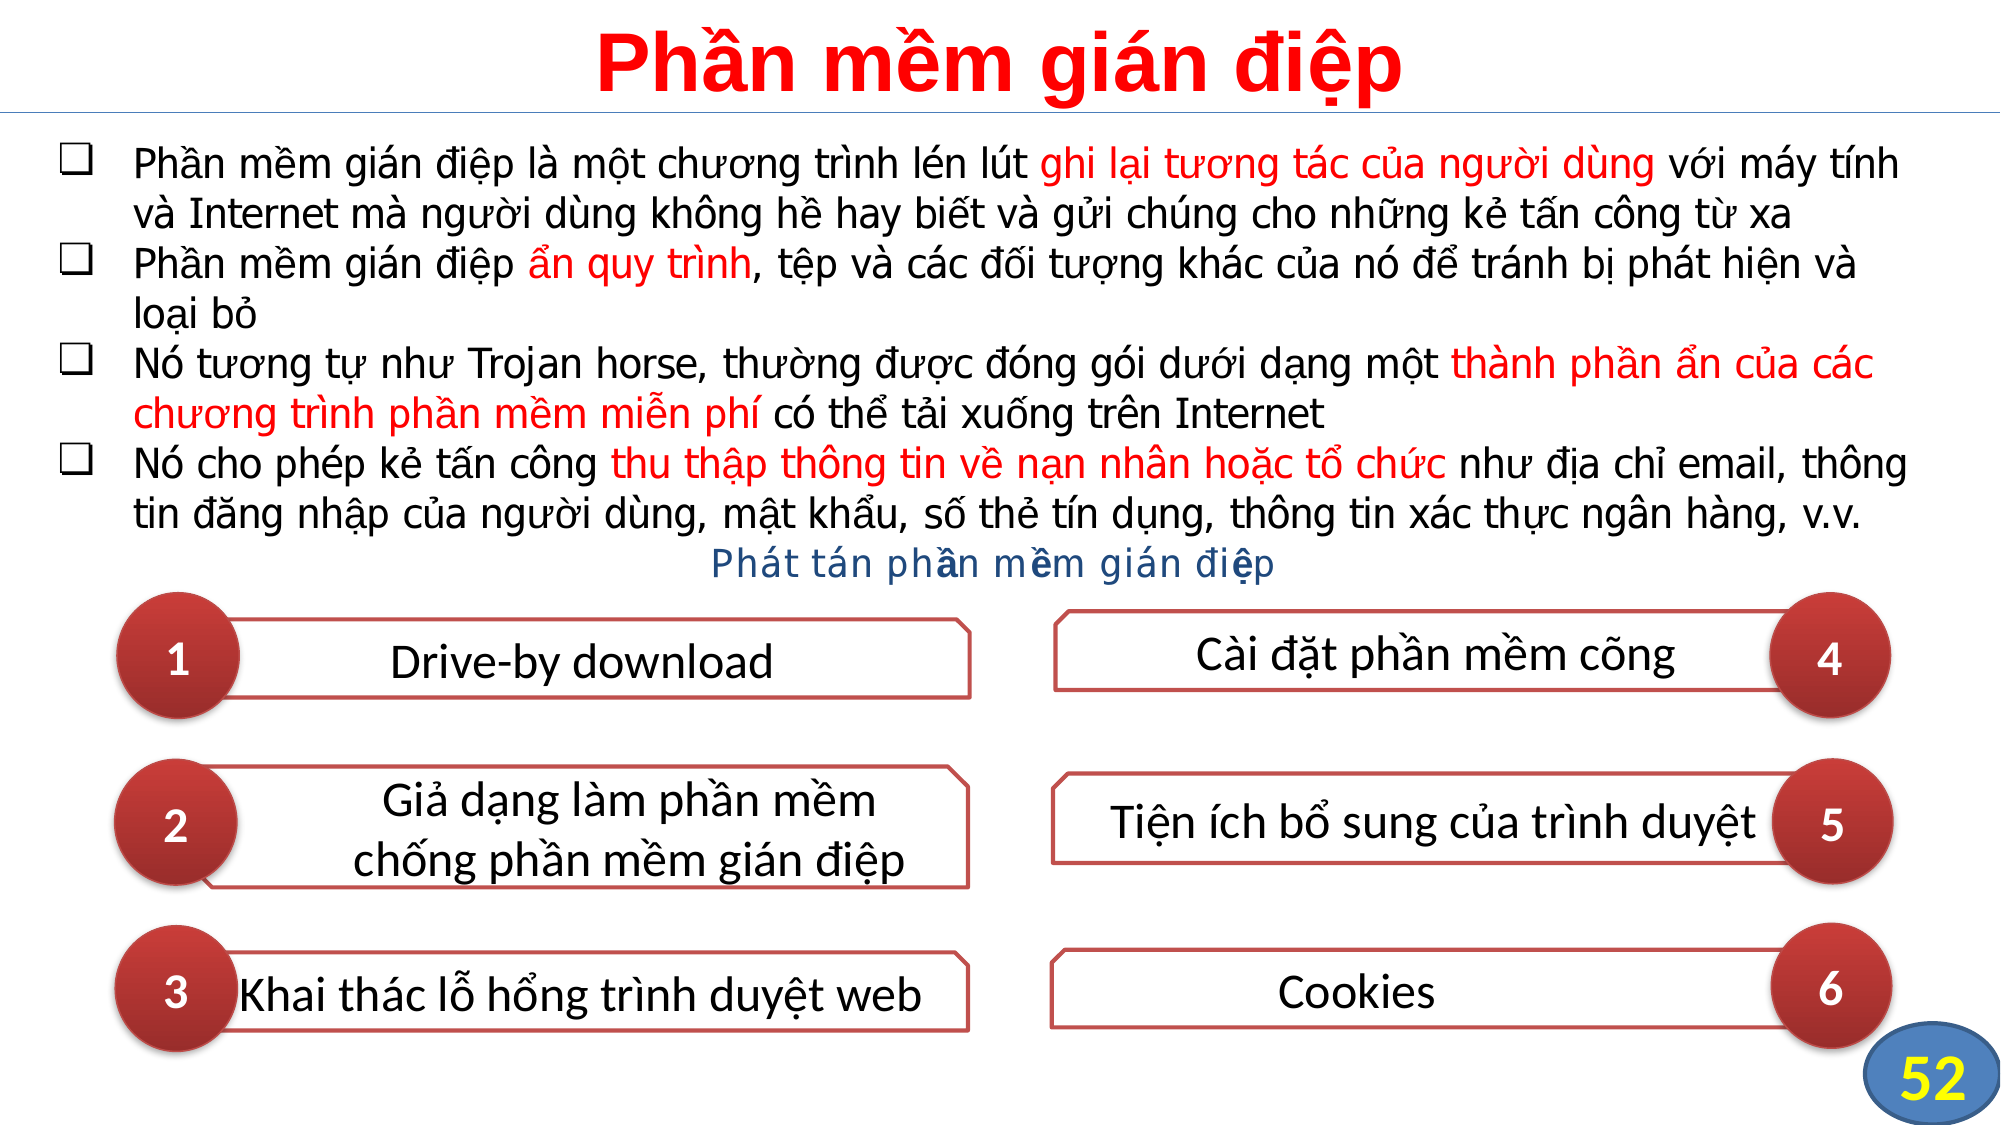

# Phần mềm gián điệp
Phần mềm gián điệp là một chương trình lén lút ghi lại tương tác của người dùng với máy tính và Internet mà người dùng không hề hay biết và gửi chúng cho những kẻ tấn công từ xa
Phần mềm gián điệp ẩn quy trình, tệp và các đối tượng khác của nó để tránh bị phát hiện và loại bỏ
Nó tương tự như Trojan horse, thường được đóng gói dưới dạng một thành phần ẩn của các chương trình phần mềm miễn phí có thể tải xuống trên Internet
Nó cho phép kẻ tấn công thu thập thông tin về nạn nhân hoặc tổ chức như địa chỉ email, thông tin đăng nhập của người dùng, mật khẩu, số thẻ tín dụng, thông tin xác thực ngân hàng, v.v.
Phát tán phần mềm gián điệp
1
4
Cài đặt phần mềm cõng
Drive-by download
5
Tiện ích bổ sung của trình duyệt
2
Giả dạng làm phần mềm chống phần mềm gián điệp
6
Cookies
3
Khai thác lỗ hổng trình duyệt web
52